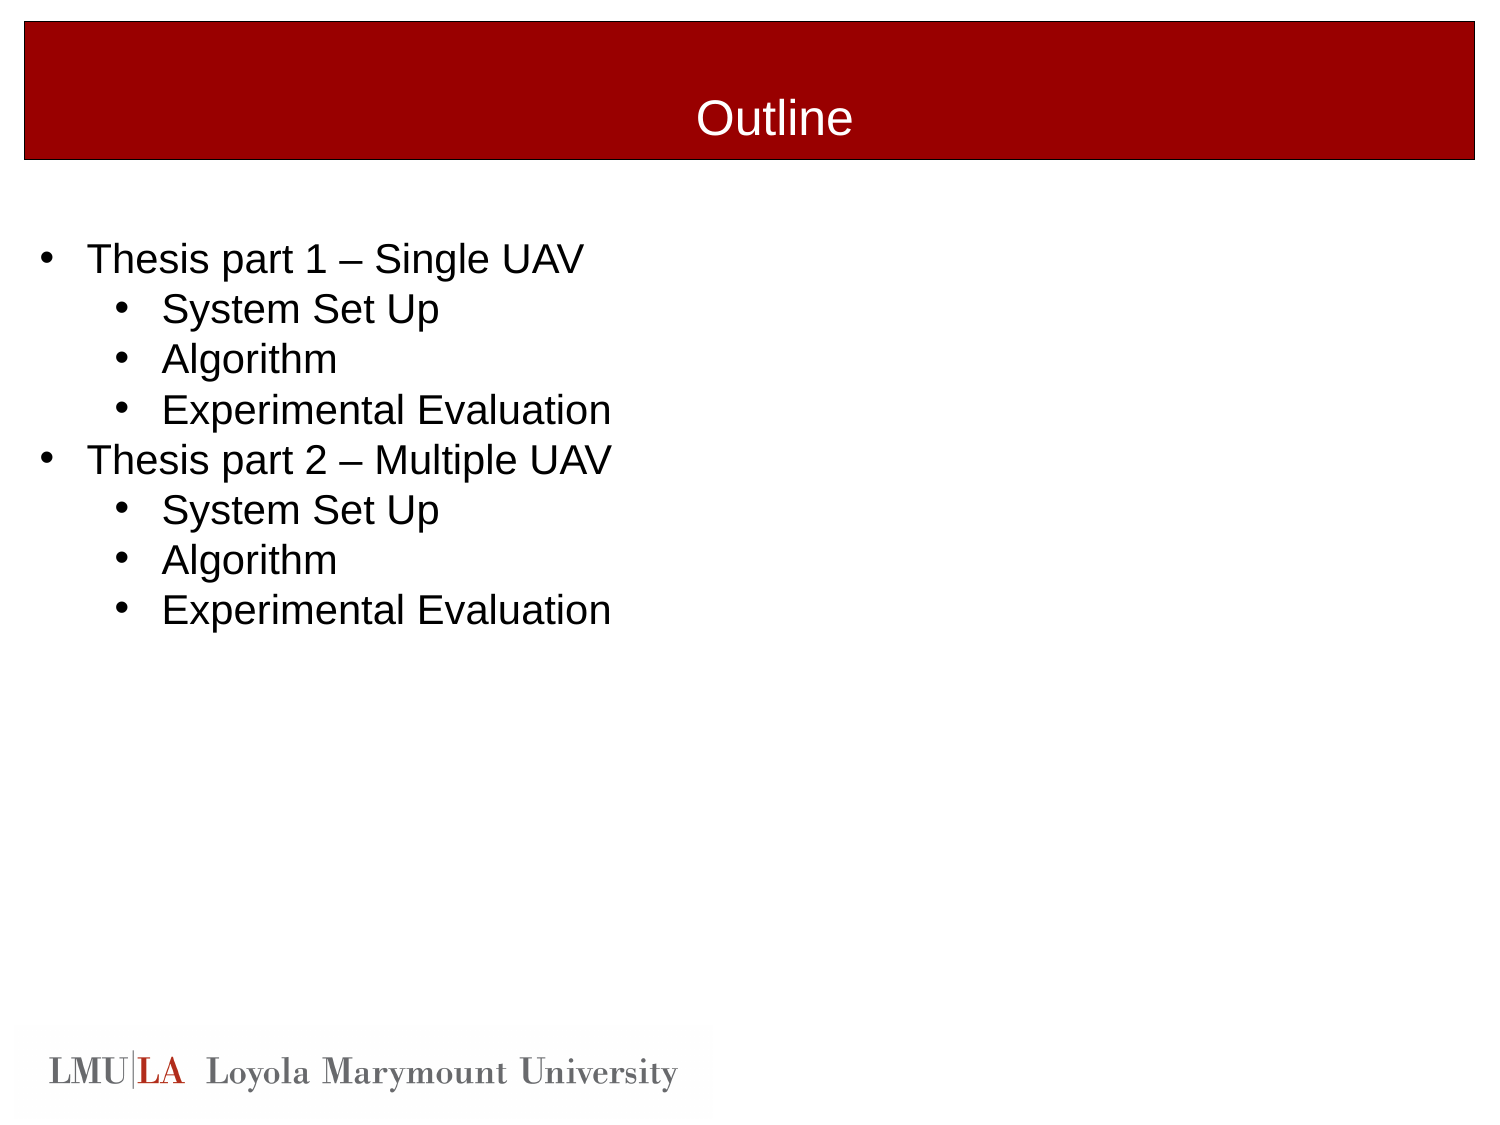

Outline

Thesis part 1 – Single UAV
System Set Up
Algorithm
Experimental Evaluation
Thesis part 2 – Multiple UAV
System Set Up
Algorithm
Experimental Evaluation